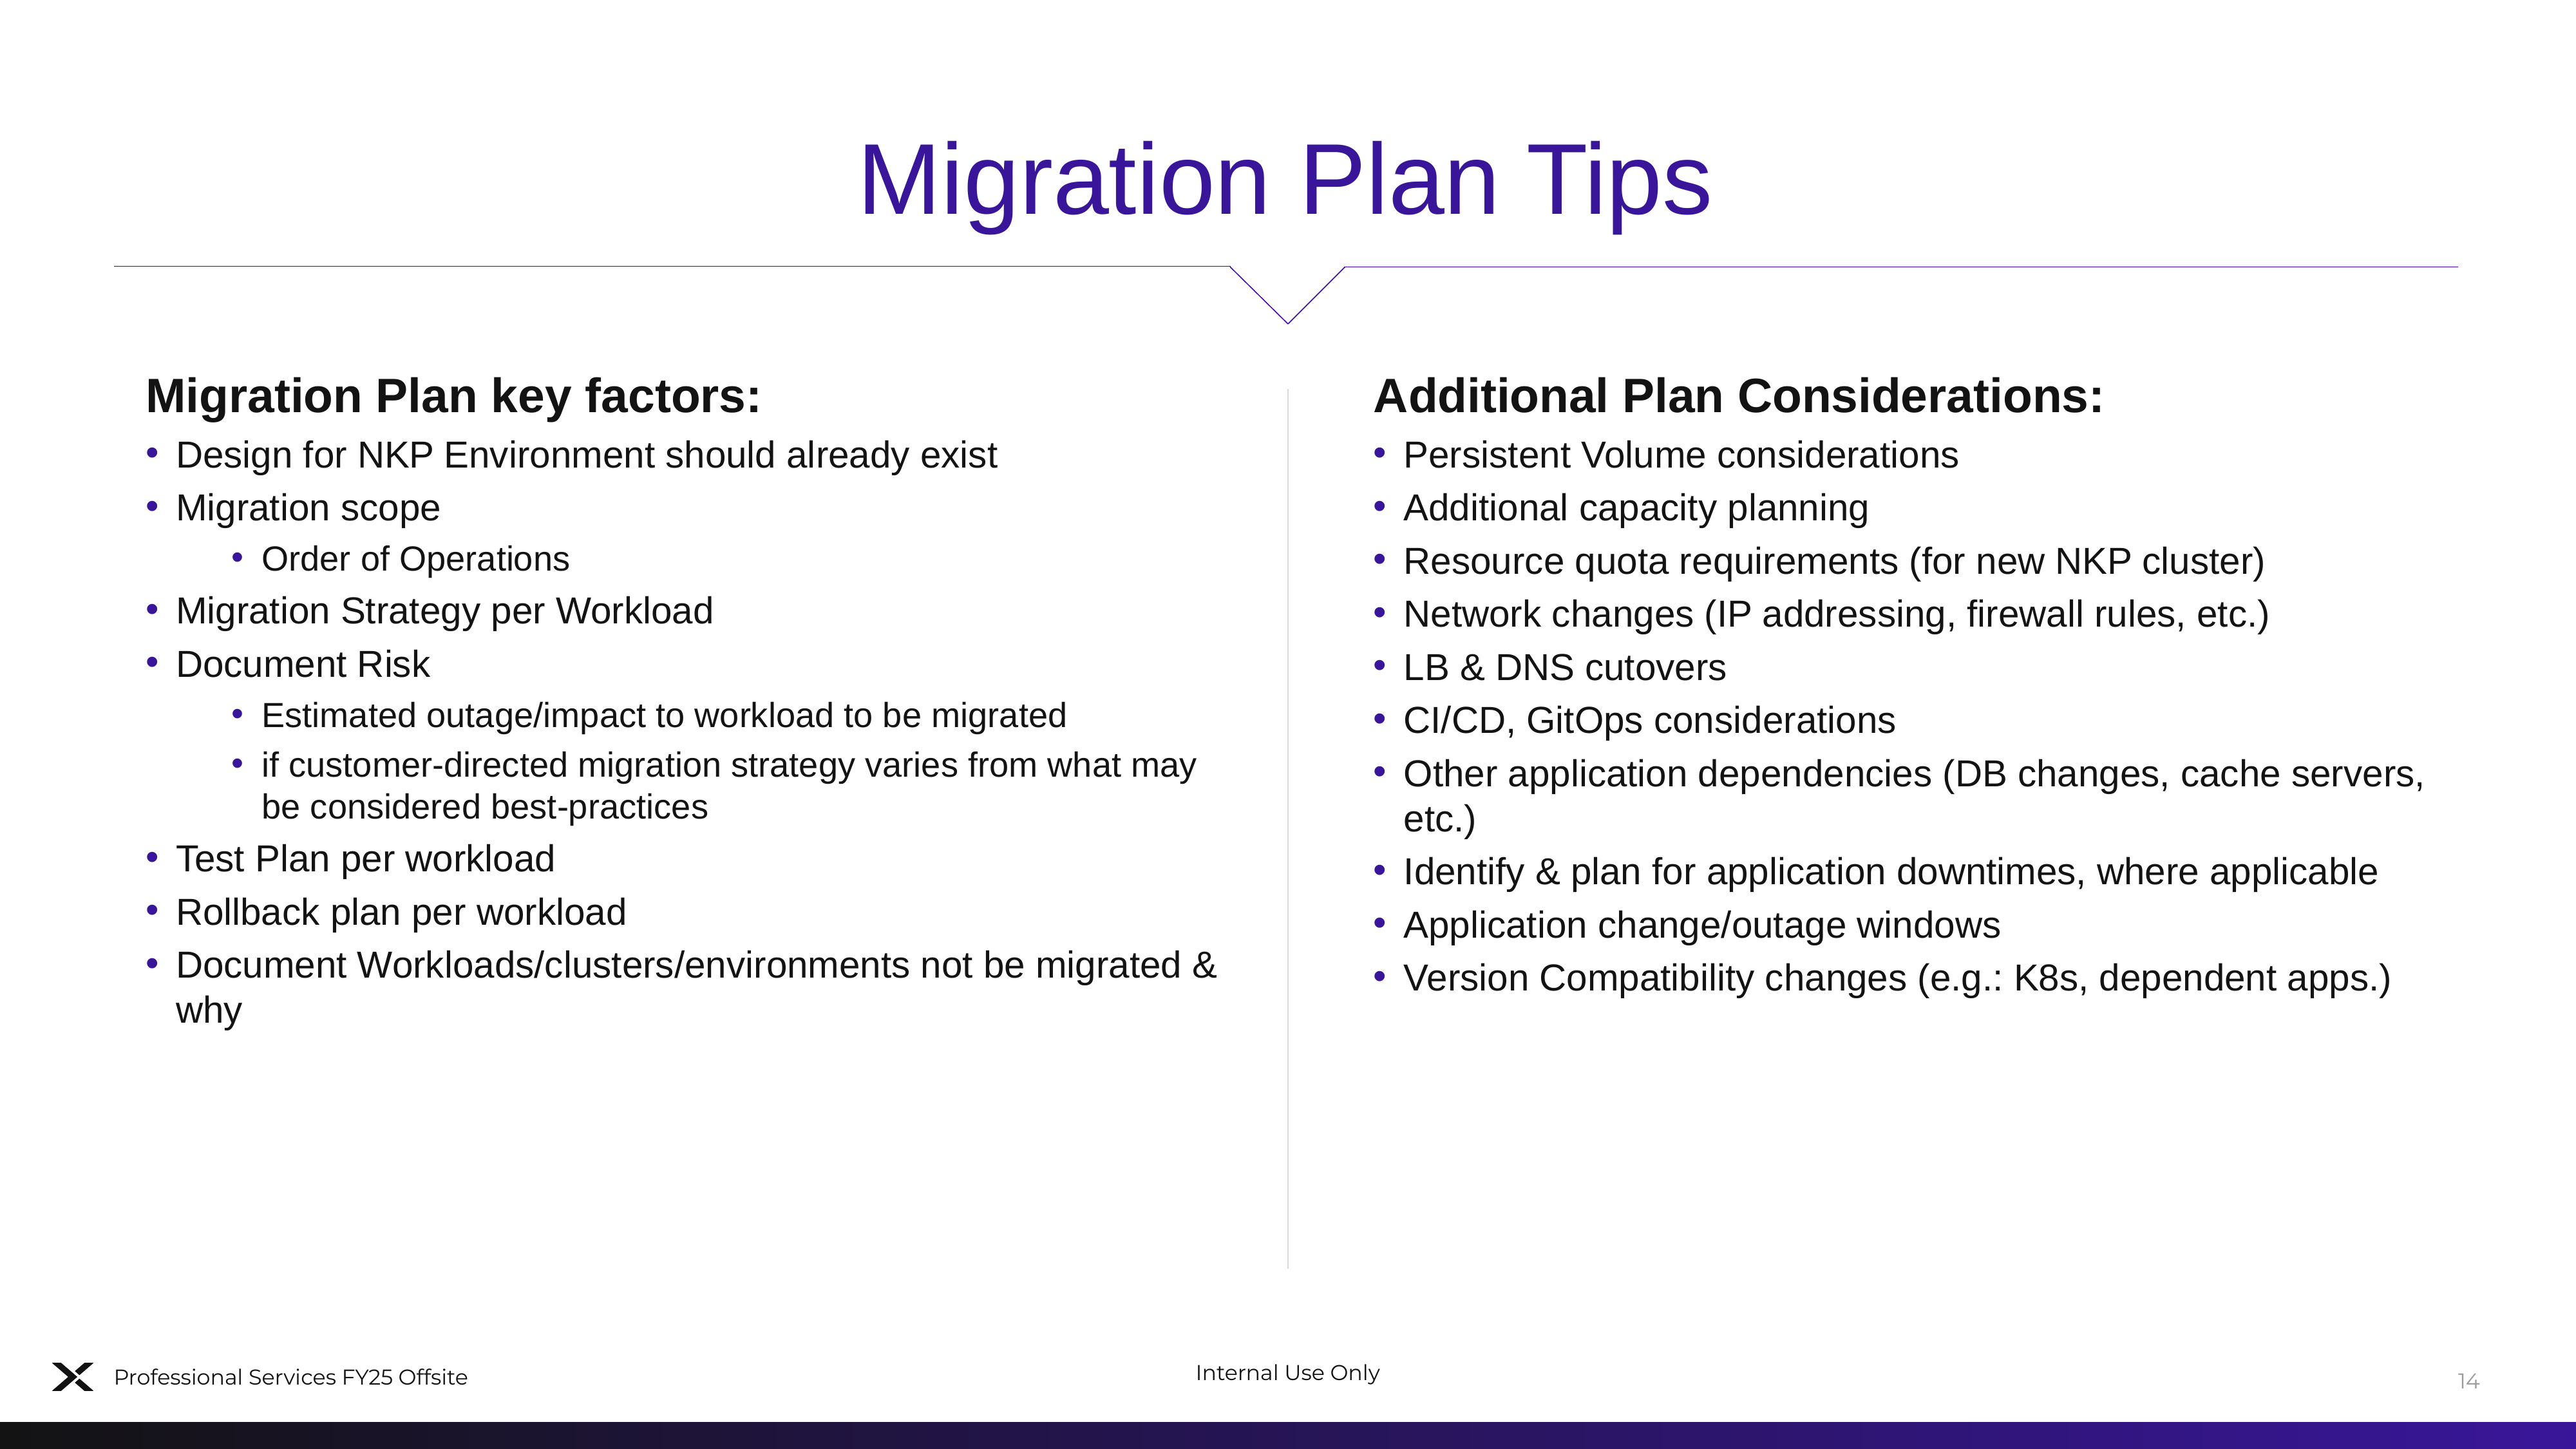

# Migration Plan Tips
Migration Plan key factors:
Design for NKP Environment should already exist
Migration scope
Order of Operations
Migration Strategy per Workload
Document Risk
Estimated outage/impact to workload to be migrated
if customer-directed migration strategy varies from what may be considered best-practices
Test Plan per workload
Rollback plan per workload
Document Workloads/clusters/environments not be migrated & why

Additional Plan Considerations:
Persistent Volume considerations
Additional capacity planning
Resource quota requirements (for new NKP cluster)
Network changes (IP addressing, firewall rules, etc.)
LB & DNS cutovers
CI/CD, GitOps considerations
Other application dependencies (DB changes, cache servers, etc.)
Identify & plan for application downtimes, where applicable
Application change/outage windows
Version Compatibility changes (e.g.: K8s, dependent apps.)
Professional Services FY25 Offsite
14